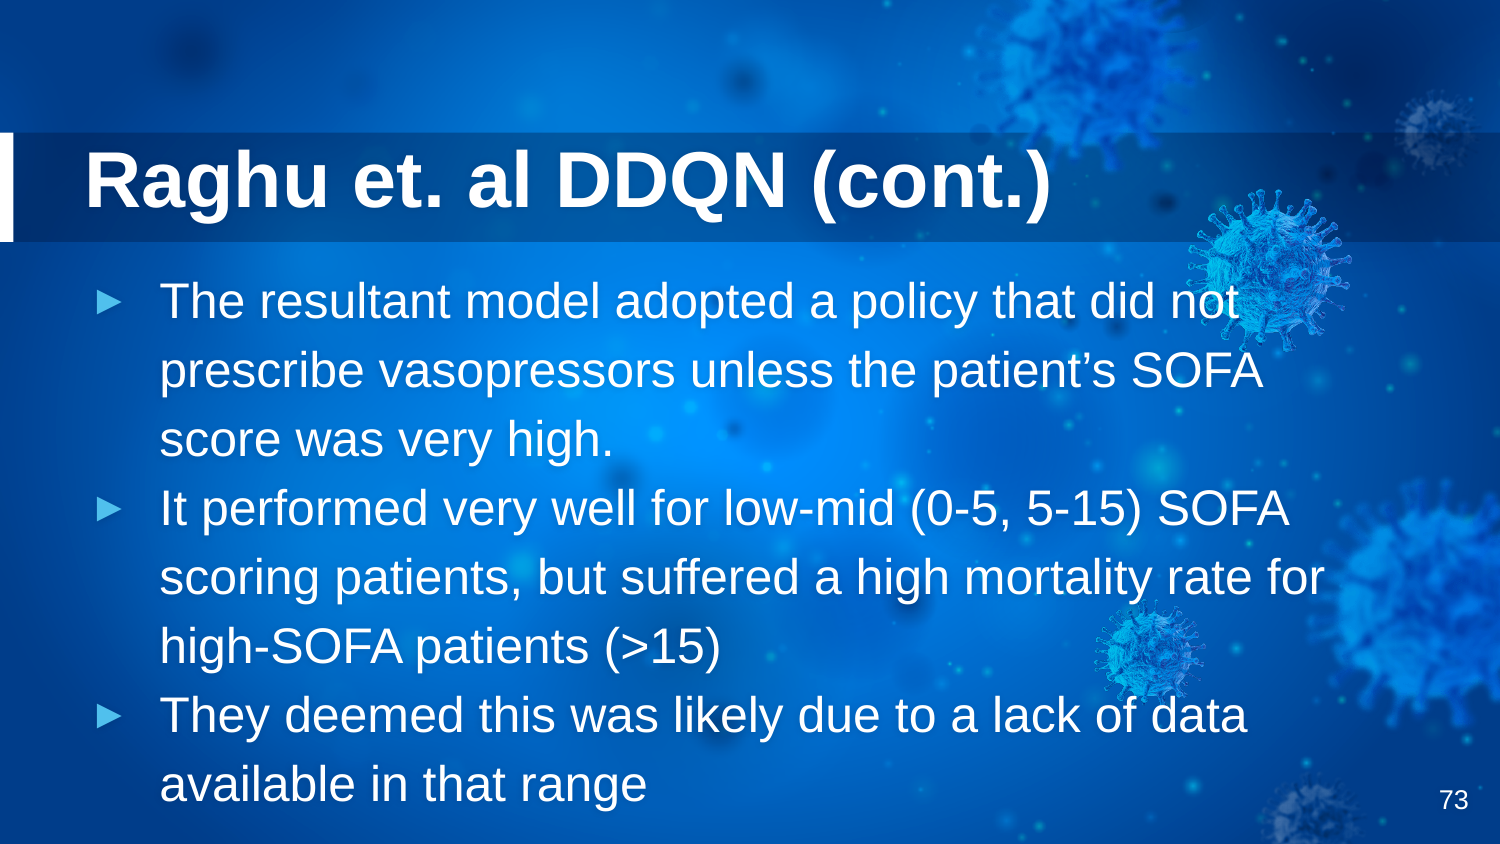

# Raghu et. al DDQN (cont.)
The resultant model adopted a policy that did not prescribe vasopressors unless the patient’s SOFA score was very high.
It performed very well for low-mid (0-5, 5-15) SOFA scoring patients, but suffered a high mortality rate for high-SOFA patients (>15)
They deemed this was likely due to a lack of data available in that range
73